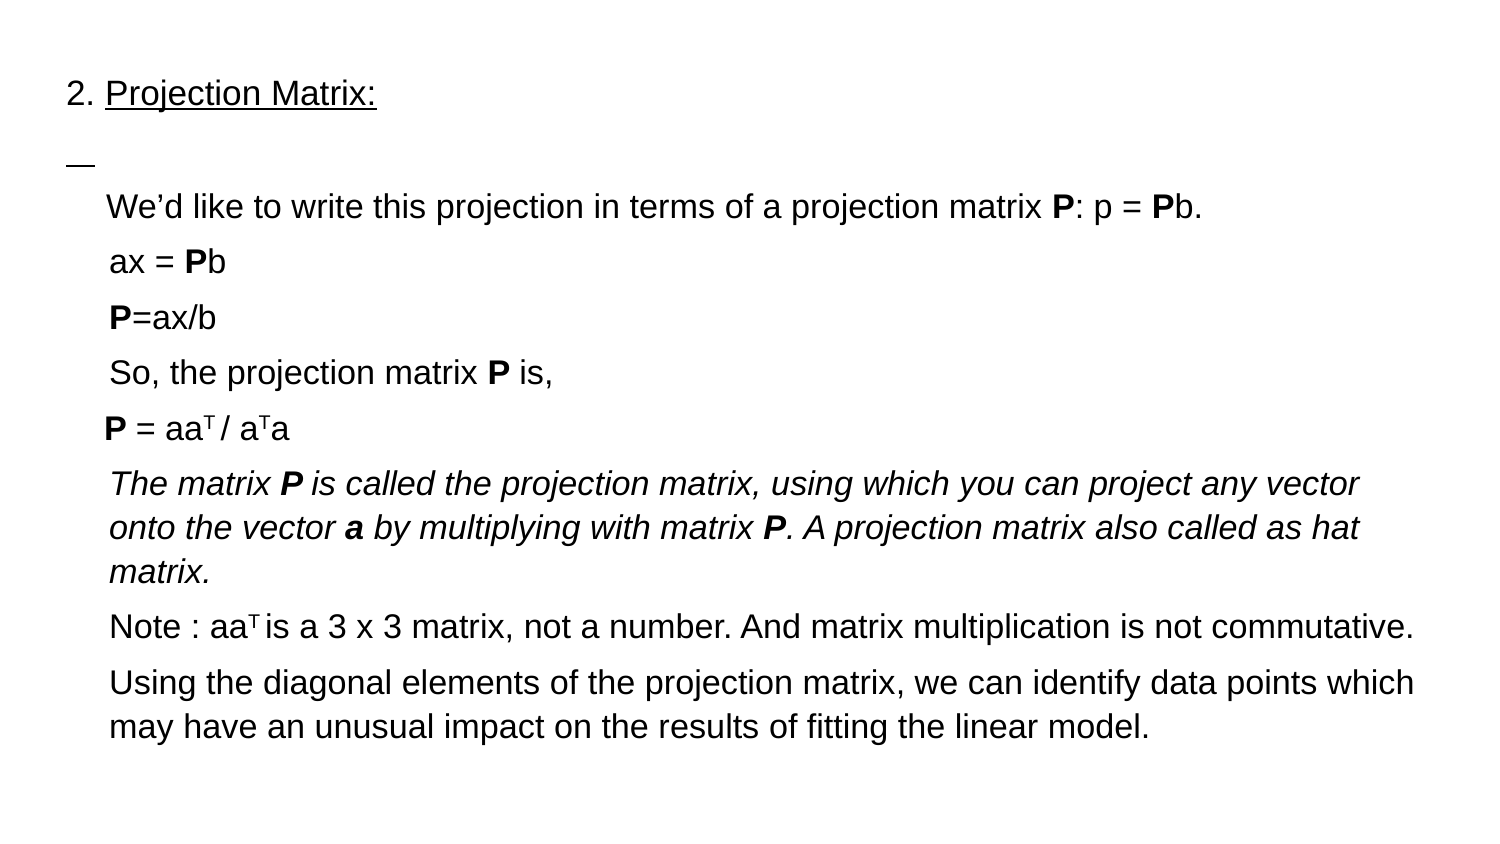

2. Projection Matrix:

     We’d like to write this projection in terms of a projection matrix P: p = Pb.
ax = Pb
P=ax/b
So, the projection matrix P is,
    P = aaT / aTa
The matrix P is called the projection matrix, using which you can project any vector onto the vector a by multiplying with matrix P. A projection matrix also called as hat matrix.
Note : aaT is a 3 x 3 matrix, not a number. And matrix multiplication is not commutative.
Using the diagonal elements of the projection matrix, we can identify data points which may have an unusual impact on the results of fitting the linear model.

#